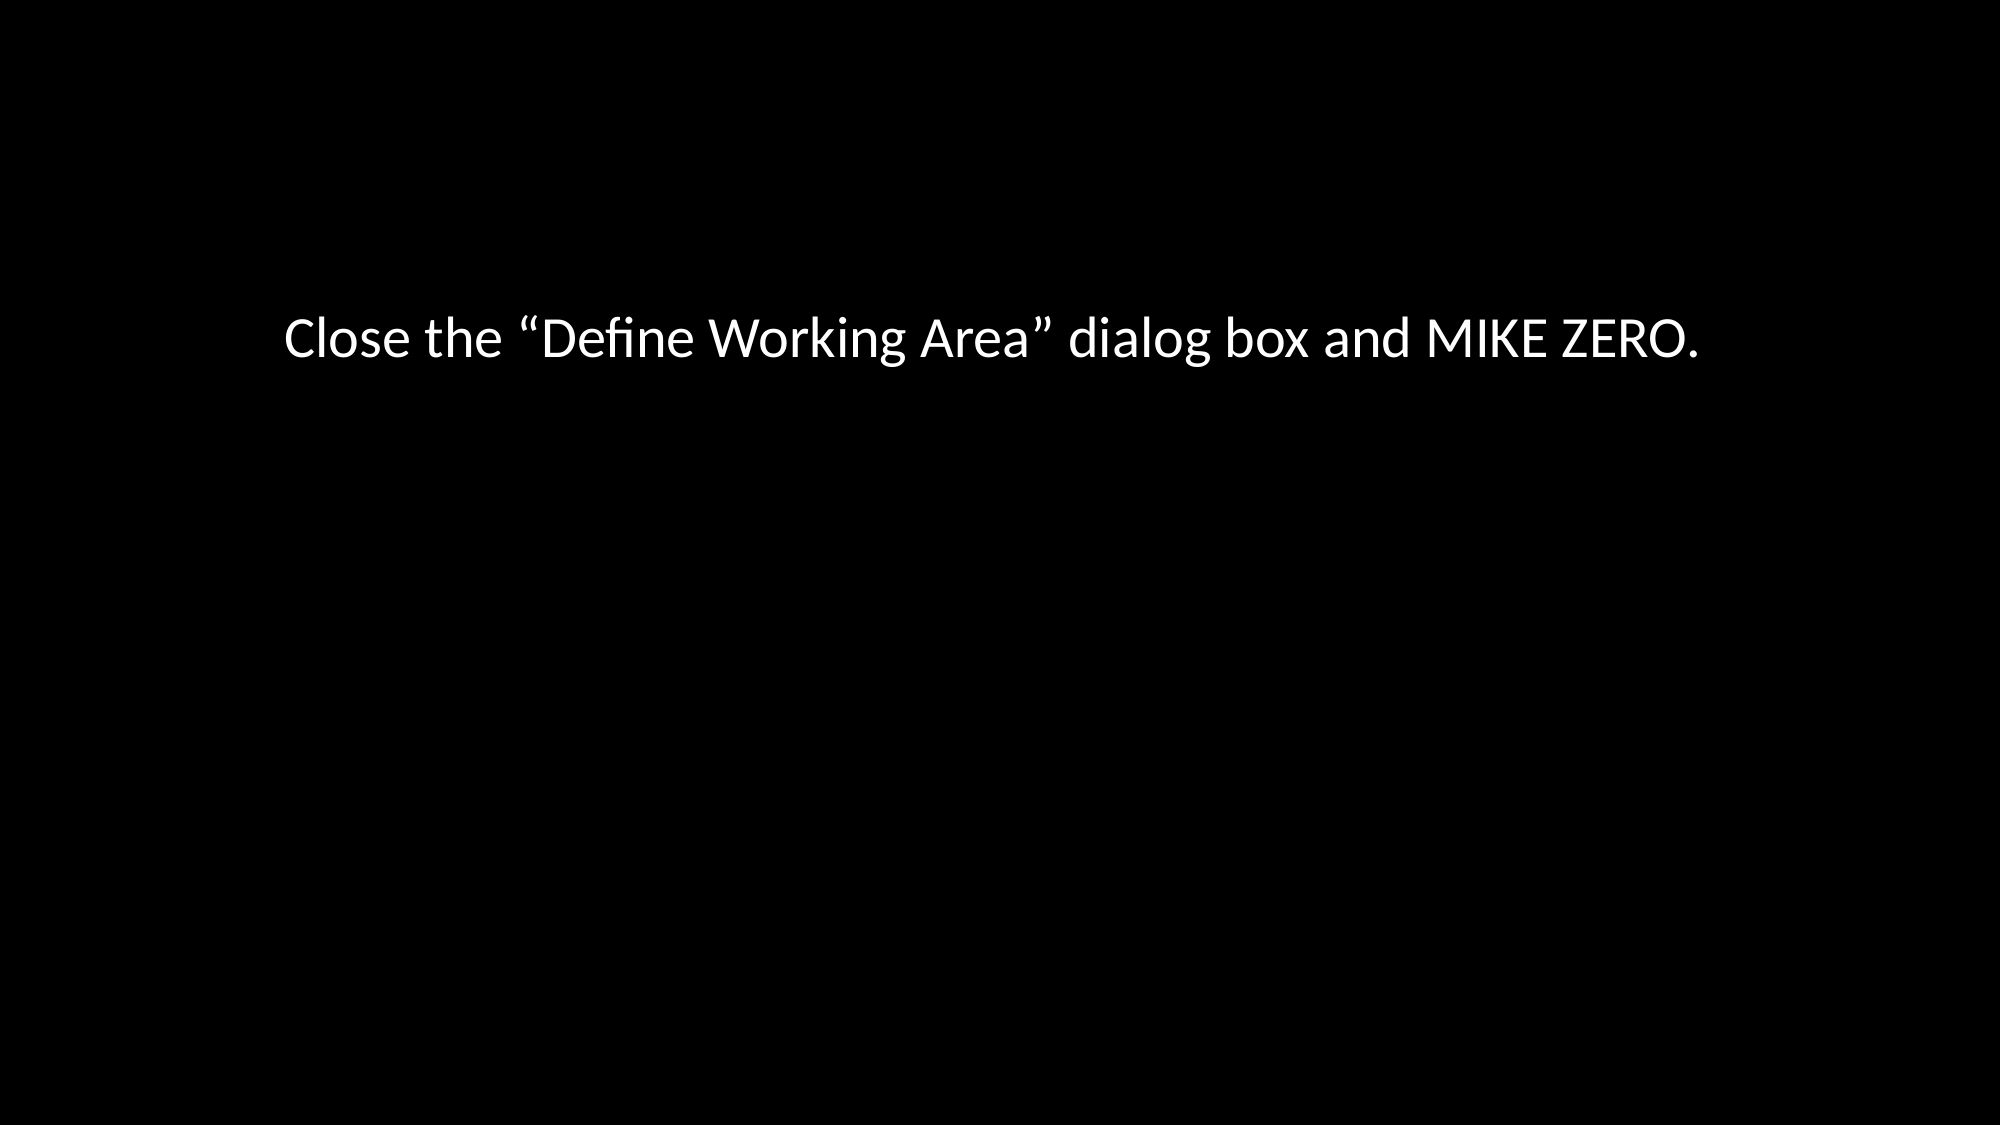

Close the “Define Working Area” dialog box and MIKE ZERO.